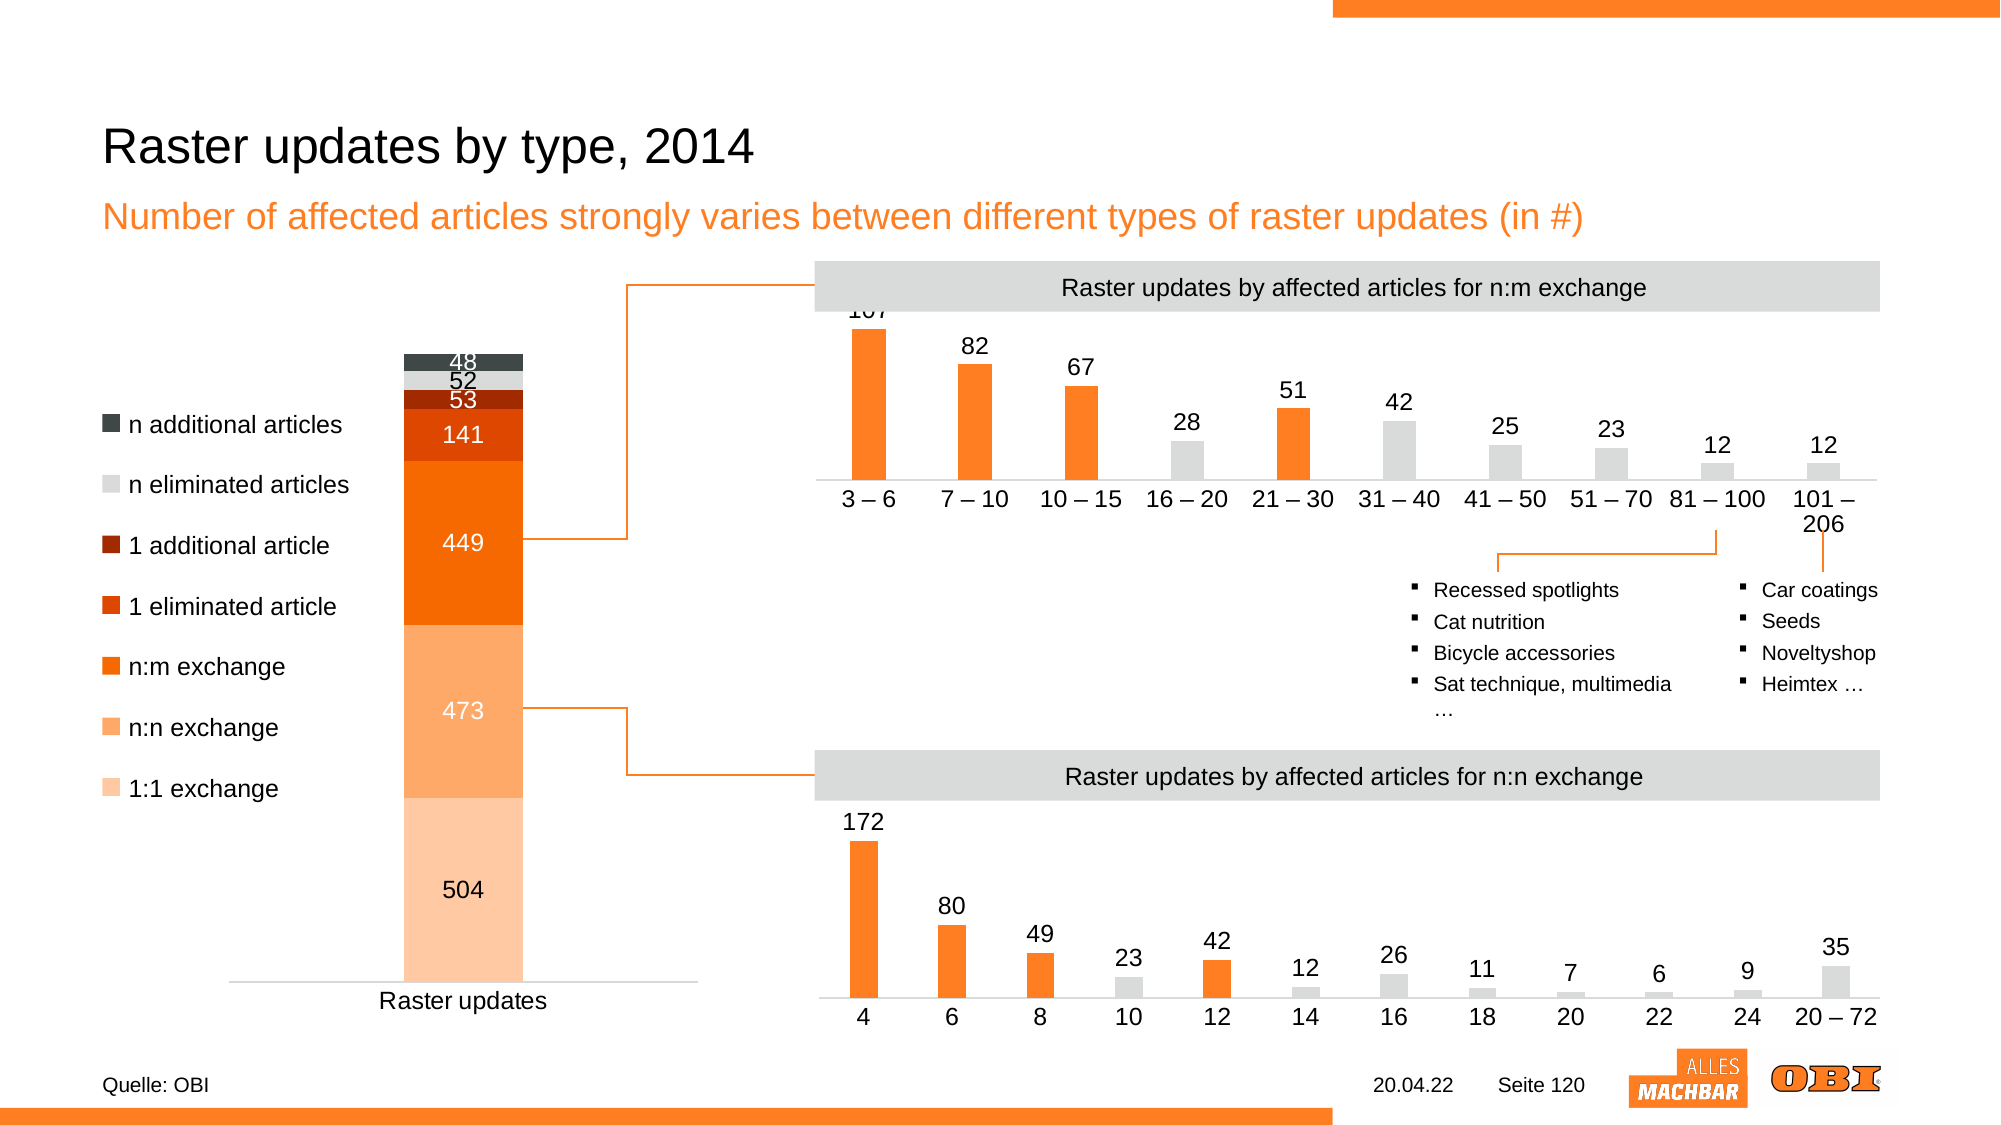

# Raster updates by type, 2014
Number of affected articles strongly varies between different types of raster updates (in #)

### Chart

| Category | 1:1 exchange | n:n exchange | n:m exchange | 1 eliminated article | 1 additional article | n eliminated articles | n additional articles |
|---|---|---|---|---|---|---|---|
| Raster updates | 504.0 | 473.0 | 449.0 | 141.0 | 53.0 | 52.0 | 48.0 |
Raster updates by affected articles for n:m exchange

### Chart

| Category | Markt 1 |
|---|---|
| 3 – 6 | 107.0 |
| 7 – 10 | 82.0 |
| 10 – 15 | 67.0 |
| 16 – 20 | 28.0 |
| 21 – 30 | 51.0 |
| 31 – 40 | 42.0 |
| 41 – 50 | 25.0 |
| 51 – 70 | 23.0 |
| 81 – 100 | 12.0 |
| 101 – 206 | 12.0 |
n additional articles

n eliminated articles

1 additional article

1 eliminated article

n:m exchange

n:n exchange

1:1 exchange

Recessed spotlights
Cat nutrition
Bicycle accessories
Sat technique, multimedia …
Car coatings
Seeds
Noveltyshop
Heimtex …

Raster updates by affected articles for n:n exchange

### Chart

| Category | Markt 1 |
|---|---|
| 4 | 172.0 |
| 6 | 80.0 |
| 8 | 49.0 |
| 10 | 23.0 |
| 12 | 42.0 |
| 14 | 12.0 |
| 16 | 26.0 |
| 18 | 11.0 |
| 20 | 7.0 |
| 22 | 6.0 |
| 24 | 9.0 |
| 20 – 72 | 35.0 |
Quelle: OBI
20.04.22
Seite 120